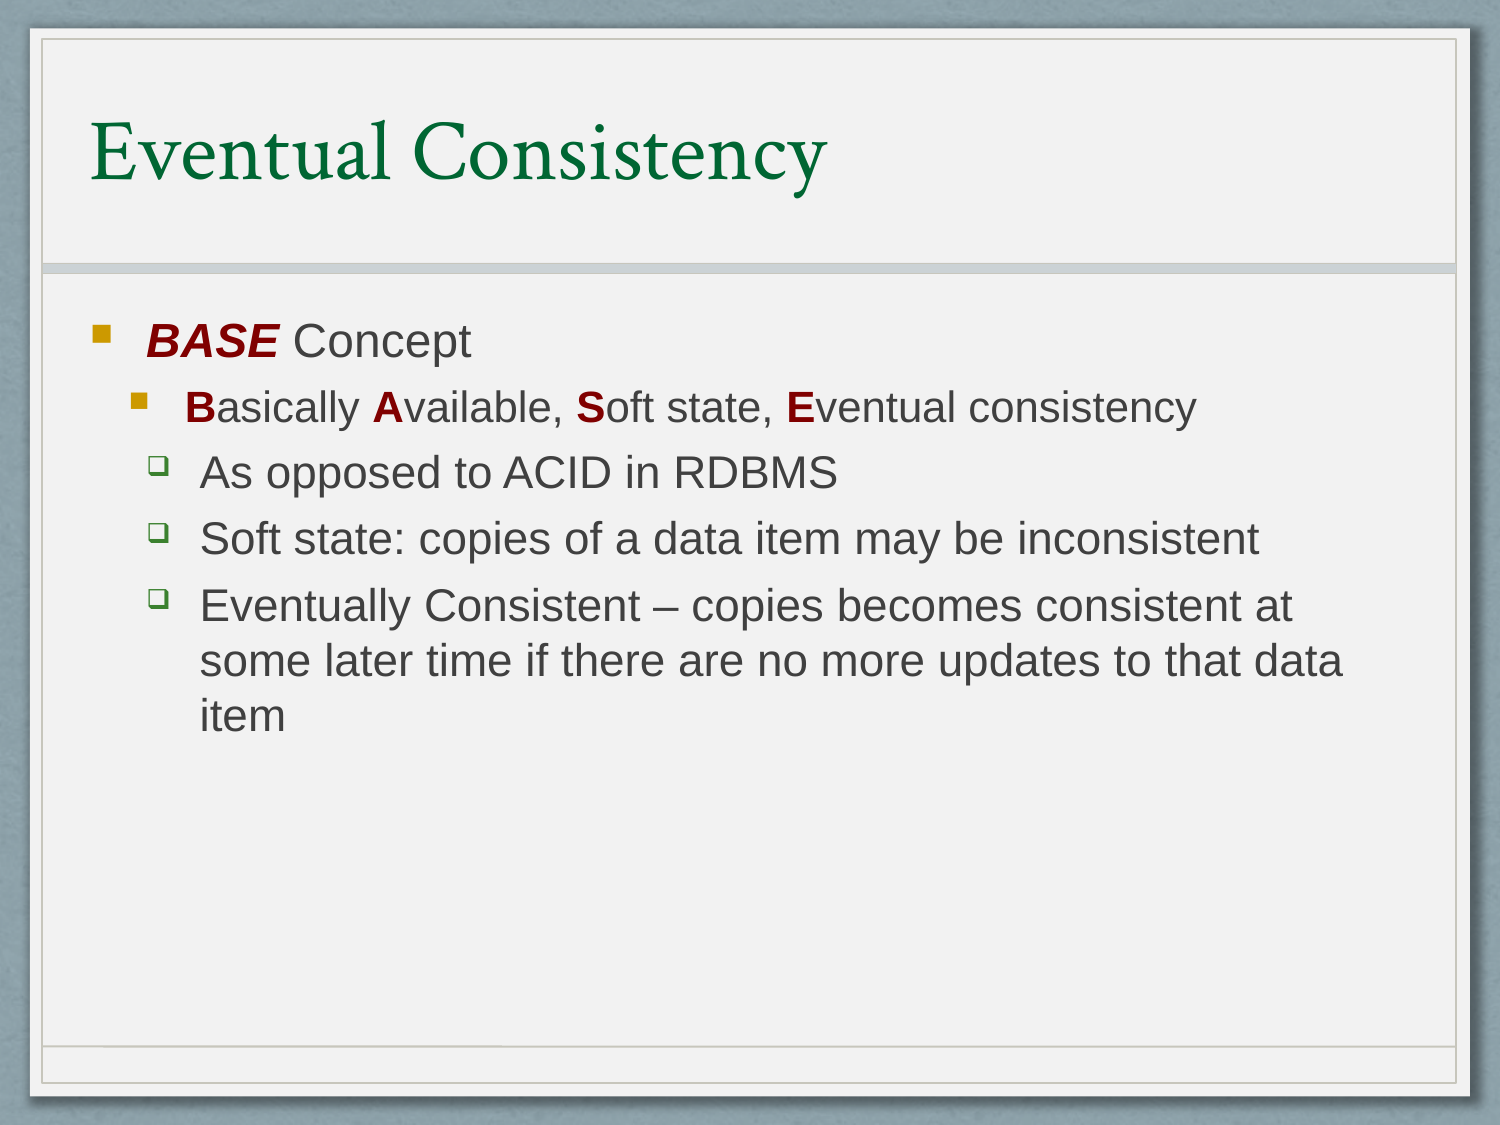

Eventual Consistency
BASE Concept
Basically Available, Soft state, Eventual consistency
As opposed to ACID in RDBMS
Soft state: copies of a data item may be inconsistent
Eventually Consistent – copies becomes consistent at some later time if there are no more updates to that data item